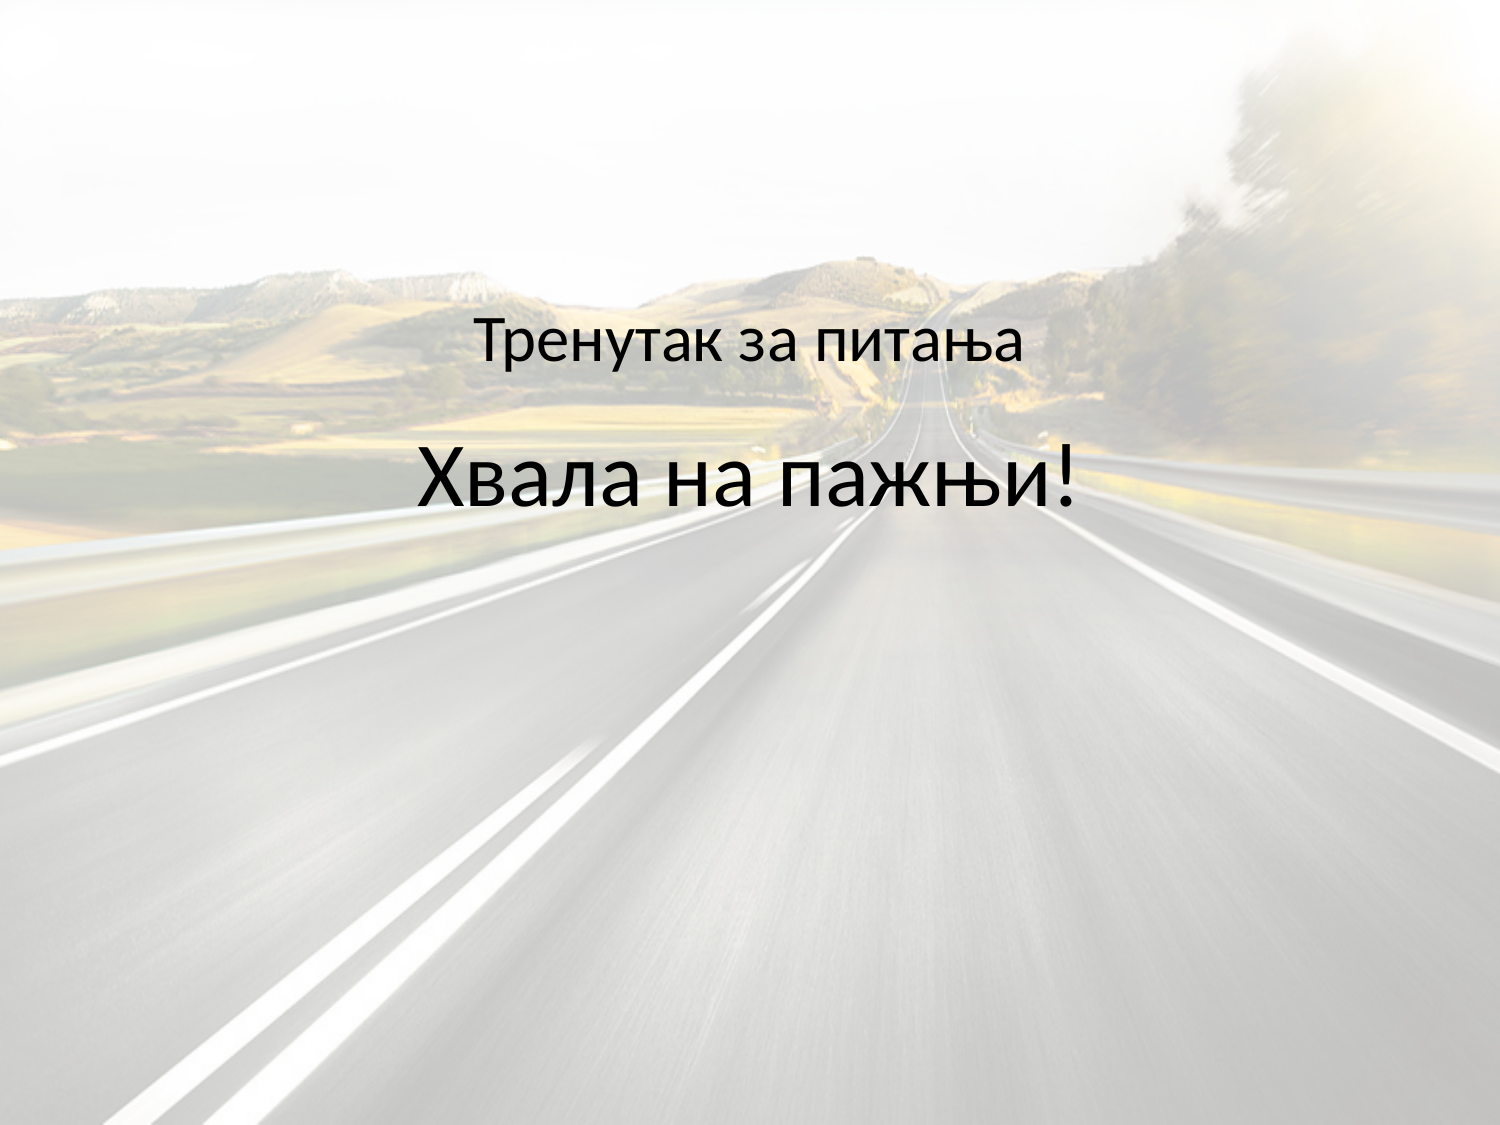

Тренутак за питања
# Хвала на пажњи!